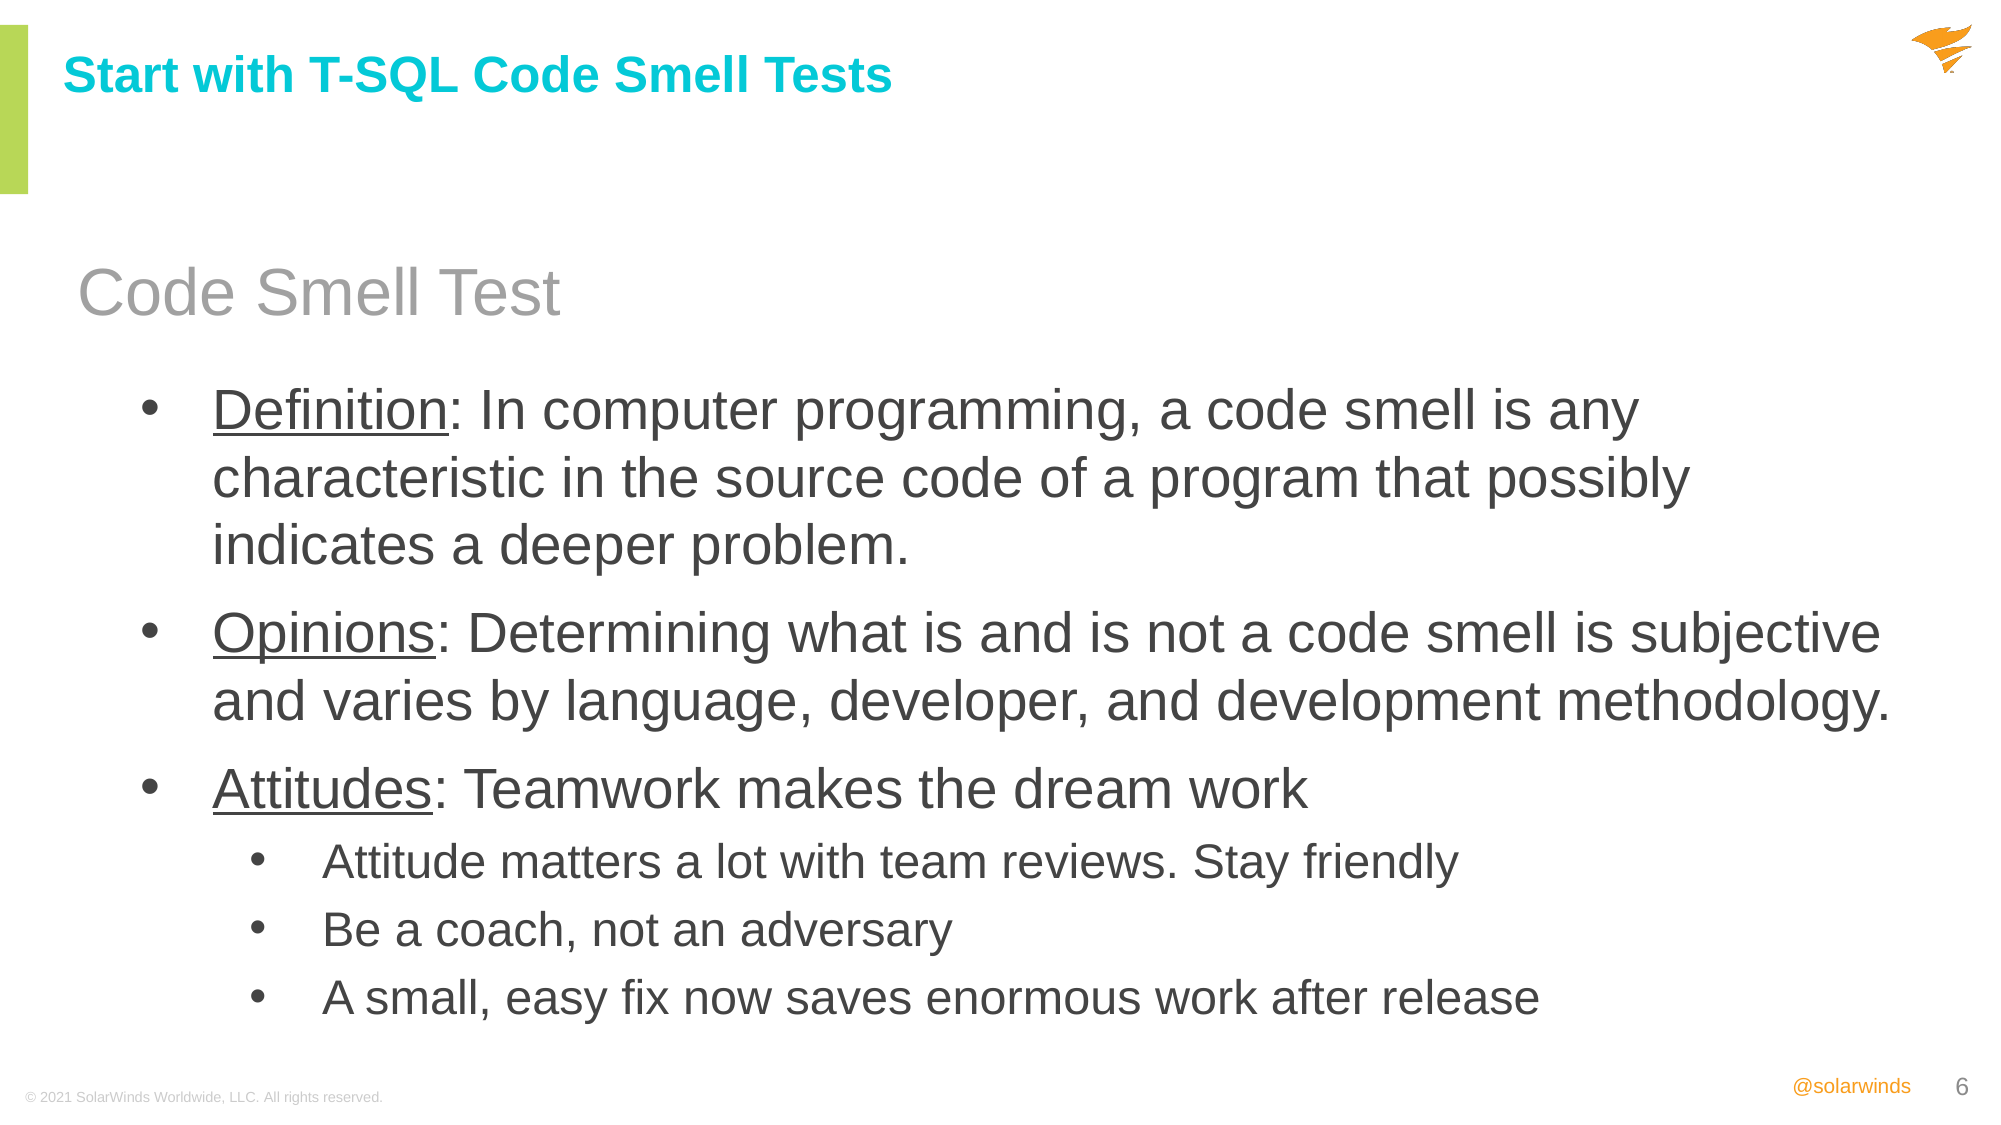

# Start with T-SQL Code Smell Tests

Code Smell Test

Definition: In computer programming, a code smell is any characteristic in the source code of a program that possibly indicates a deeper problem.
Opinions: Determining what is and is not a code smell is subjective and varies by language, developer, and development methodology.
Attitudes: Teamwork makes the dream work
Attitude matters a lot with team reviews. Stay friendly
Be a coach, not an adversary
A small, easy fix now saves enormous work after release
© 2021 SolarWinds Worldwide, LLC. All rights reserved.